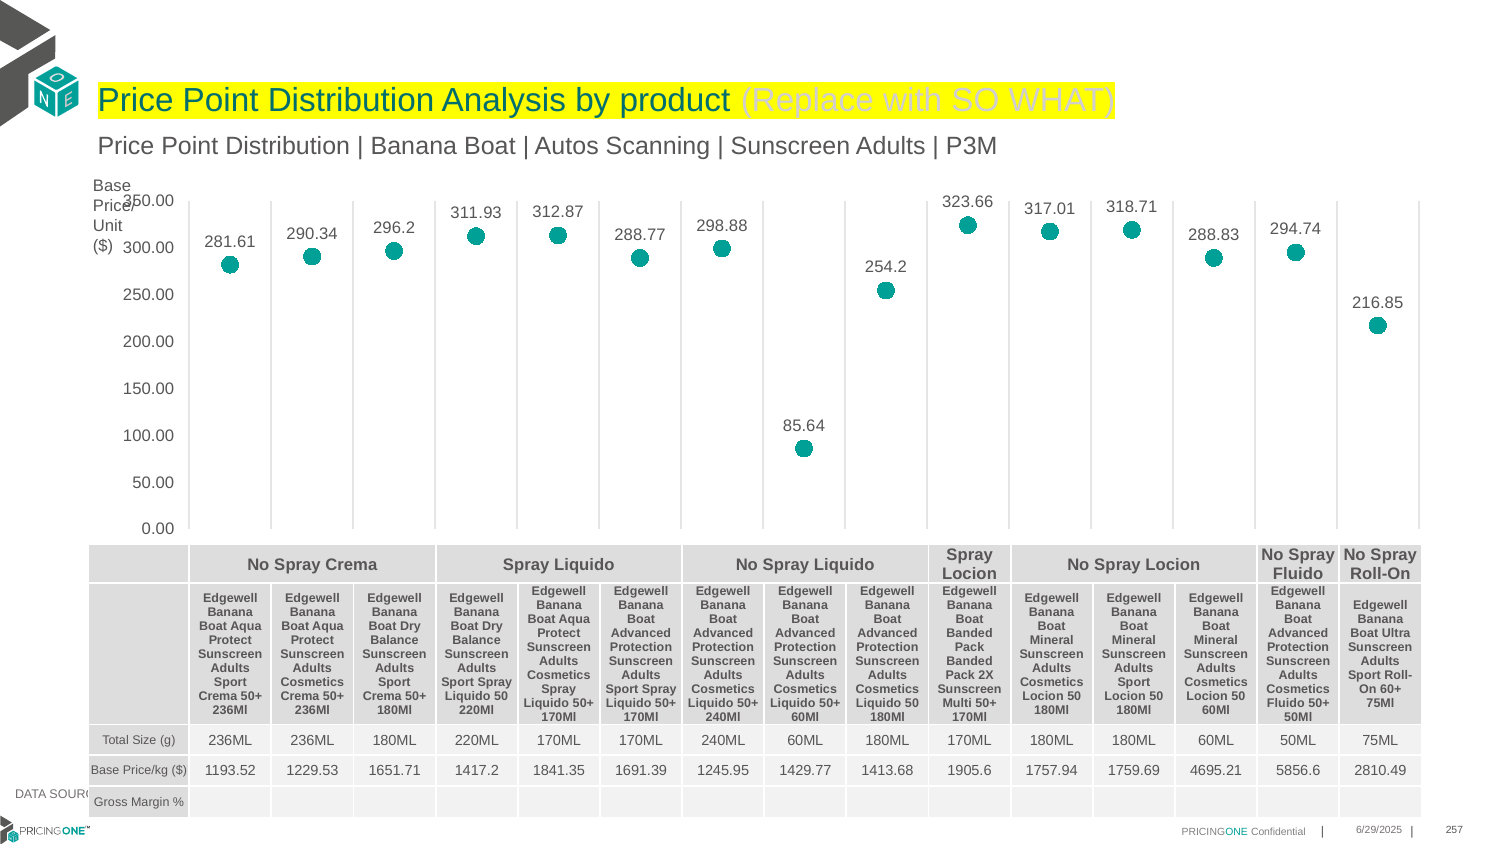

# Price Point Distribution Analysis by product (Replace with SO WHAT)
Price Point Distribution | Banana Boat | Autos Scanning | Sunscreen Adults | P3M
Base Price/Unit ($)

### Chart

| Category | Base Price/Unit |
|---|---|
| Edgewell Banana Boat Aqua Protect Sunscreen Adults Sport Crema 50+ 236Ml | 281.61 |
| Edgewell Banana Boat Aqua Protect Sunscreen Adults Cosmetics Crema 50+ 236Ml | 290.34 |
| Edgewell Banana Boat Dry Balance Sunscreen Adults Sport Crema 50+ 180Ml | 296.2 |
| Edgewell Banana Boat Dry Balance Sunscreen Adults Sport Spray Liquido 50 220Ml | 311.93 |
| Edgewell Banana Boat Aqua Protect Sunscreen Adults Cosmetics Spray Liquido 50+ 170Ml | 312.87 |
| Edgewell Banana Boat Advanced Protection Sunscreen Adults Sport Spray Liquido 50+ 170Ml | 288.77 |
| Edgewell Banana Boat Advanced Protection Sunscreen Adults Cosmetics Liquido 50+ 240Ml | 298.88 |
| Edgewell Banana Boat Advanced Protection Sunscreen Adults Cosmetics Liquido 50+ 60Ml | 85.64 |
| Edgewell Banana Boat Advanced Protection Sunscreen Adults Cosmetics Liquido 50 180Ml | 254.2 |
| Edgewell Banana Boat Banded Pack Banded Pack 2X Sunscreen Multi 50+ 170Ml | 323.66 |
| Edgewell Banana Boat Mineral Sunscreen Adults Cosmetics Locion 50 180Ml | 317.01 |
| Edgewell Banana Boat Mineral Sunscreen Adults Sport Locion 50 180Ml | 318.71 |
| Edgewell Banana Boat Mineral Sunscreen Adults Cosmetics Locion 50 60Ml | 288.83 |
| Edgewell Banana Boat Advanced Protection Sunscreen Adults Cosmetics Fluido 50+ 50Ml | 294.74 |
| Edgewell Banana Boat Ultra Sunscreen Adults Sport Roll-On 60+ 75Ml | 216.85 |
|  | No Spray Crema | No Spray Crema | No Spray Crema | Spray Liquido | Spray Liquido | Spray Liquido | No Spray Liquido | No Spray Liquido | No Spray Liquido | Spray Locion | No Spray Locion | No Spray Locion | No Spray Locion | No Spray Fluido | No Spray Roll-On |
| --- | --- | --- | --- | --- | --- | --- | --- | --- | --- | --- | --- | --- | --- | --- | --- |
|  | Edgewell Banana Boat Aqua Protect Sunscreen Adults Sport Crema 50+ 236Ml | Edgewell Banana Boat Aqua Protect Sunscreen Adults Cosmetics Crema 50+ 236Ml | Edgewell Banana Boat Dry Balance Sunscreen Adults Sport Crema 50+ 180Ml | Edgewell Banana Boat Dry Balance Sunscreen Adults Sport Spray Liquido 50 220Ml | Edgewell Banana Boat Aqua Protect Sunscreen Adults Cosmetics Spray Liquido 50+ 170Ml | Edgewell Banana Boat Advanced Protection Sunscreen Adults Sport Spray Liquido 50+ 170Ml | Edgewell Banana Boat Advanced Protection Sunscreen Adults Cosmetics Liquido 50+ 240Ml | Edgewell Banana Boat Advanced Protection Sunscreen Adults Cosmetics Liquido 50+ 60Ml | Edgewell Banana Boat Advanced Protection Sunscreen Adults Cosmetics Liquido 50 180Ml | Edgewell Banana Boat Banded Pack Banded Pack 2X Sunscreen Multi 50+ 170Ml | Edgewell Banana Boat Mineral Sunscreen Adults Cosmetics Locion 50 180Ml | Edgewell Banana Boat Mineral Sunscreen Adults Sport Locion 50 180Ml | Edgewell Banana Boat Mineral Sunscreen Adults Cosmetics Locion 50 60Ml | Edgewell Banana Boat Advanced Protection Sunscreen Adults Cosmetics Fluido 50+ 50Ml | Edgewell Banana Boat Ultra Sunscreen Adults Sport Roll-On 60+ 75Ml |
| Total Size (g) | 236ML | 236ML | 180ML | 220ML | 170ML | 170ML | 240ML | 60ML | 180ML | 170ML | 180ML | 180ML | 60ML | 50ML | 75ML |
| Base Price/kg ($) | 1193.52 | 1229.53 | 1651.71 | 1417.2 | 1841.35 | 1691.39 | 1245.95 | 1429.77 | 1413.68 | 1905.6 | 1757.94 | 1759.69 | 4695.21 | 5856.6 | 2810.49 |
| Gross Margin % |  |  |  |  |  |  |  |  |  |  |  |  |  |  |  |
DATA SOURCE: Trade Panel/Retailer Data | April  2025
6/29/2025
257